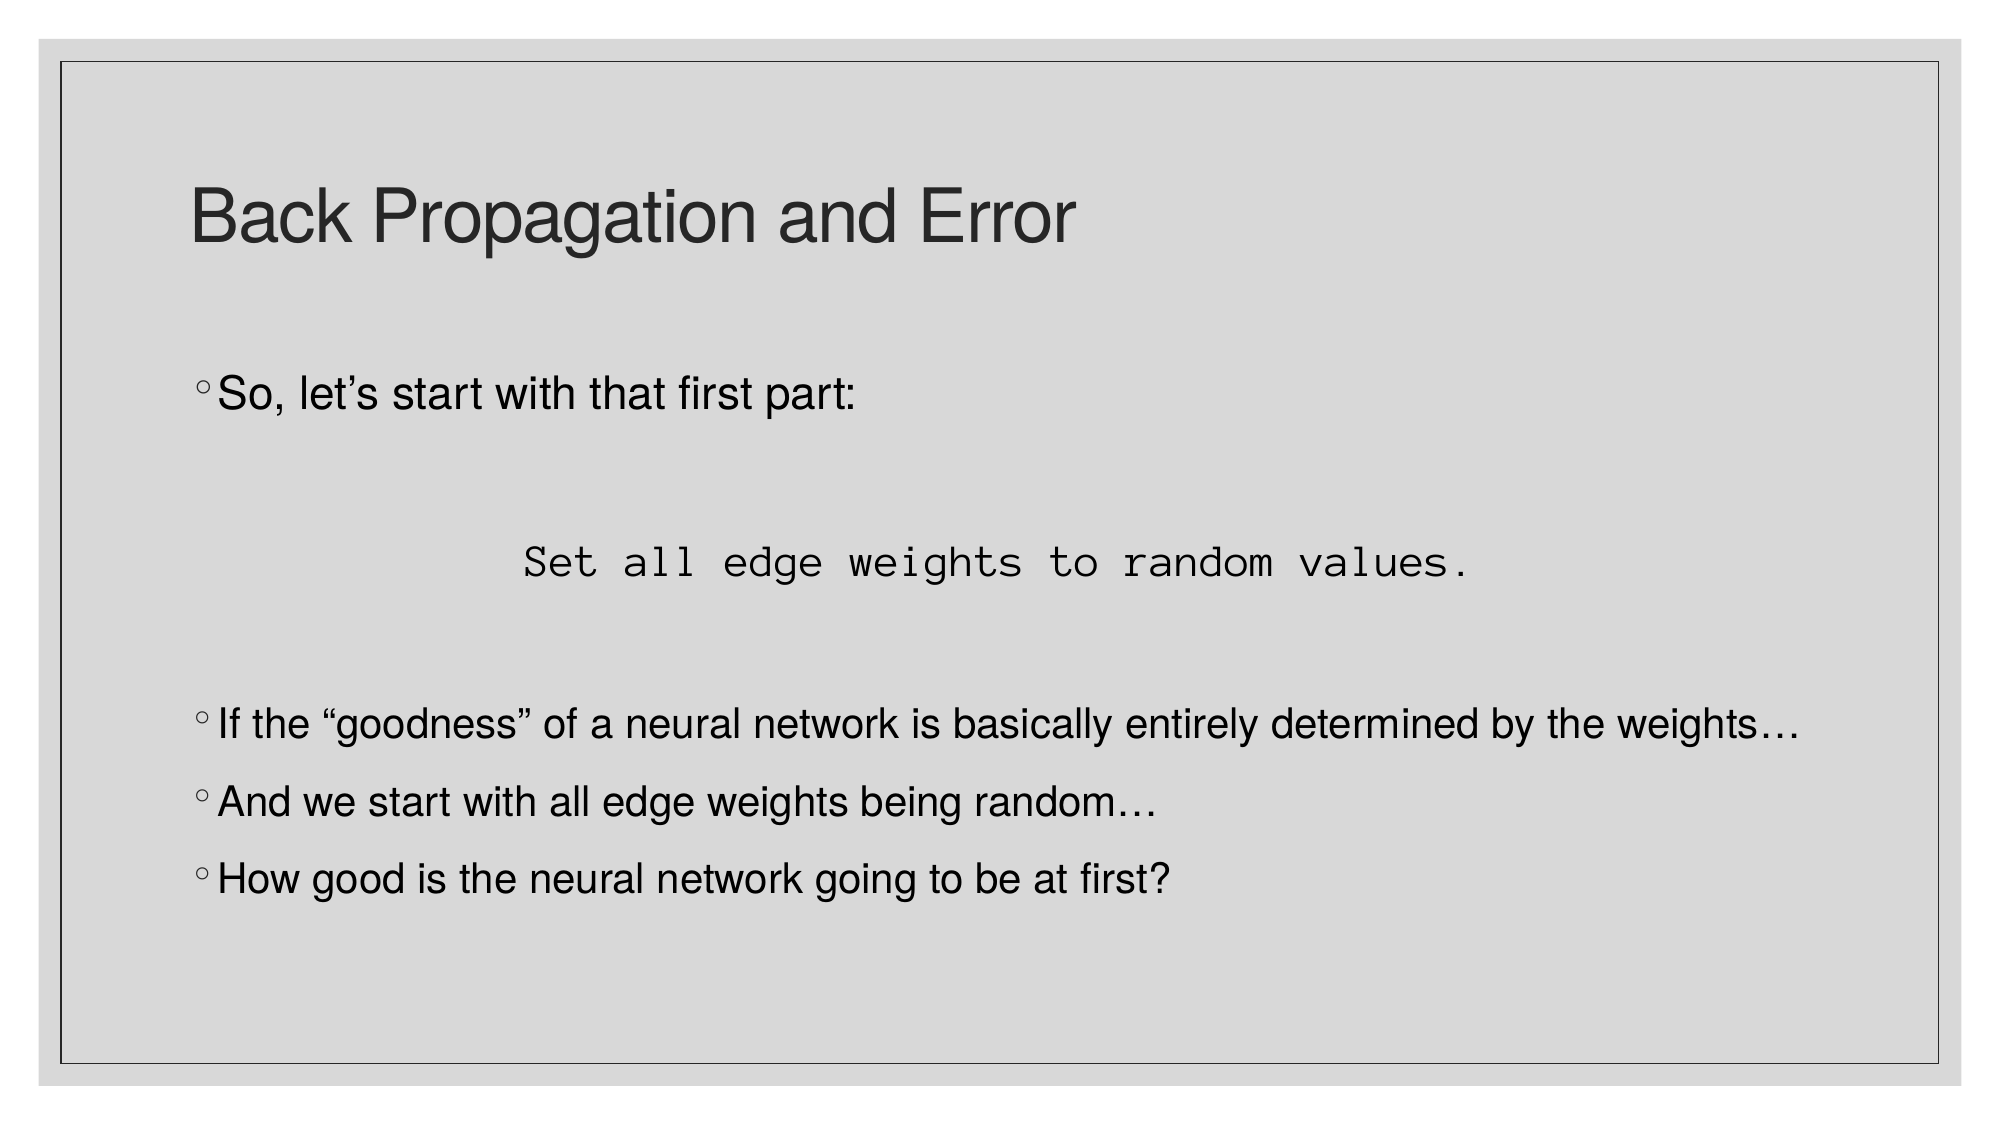

# Back Propagation and Error
So, let’s start with that first part:

Set all edge weights to random values.

If the “goodness” of a neural network is basically entirely determined by the weights…
And we start with all edge weights being random…
How good is the neural network going to be at first?